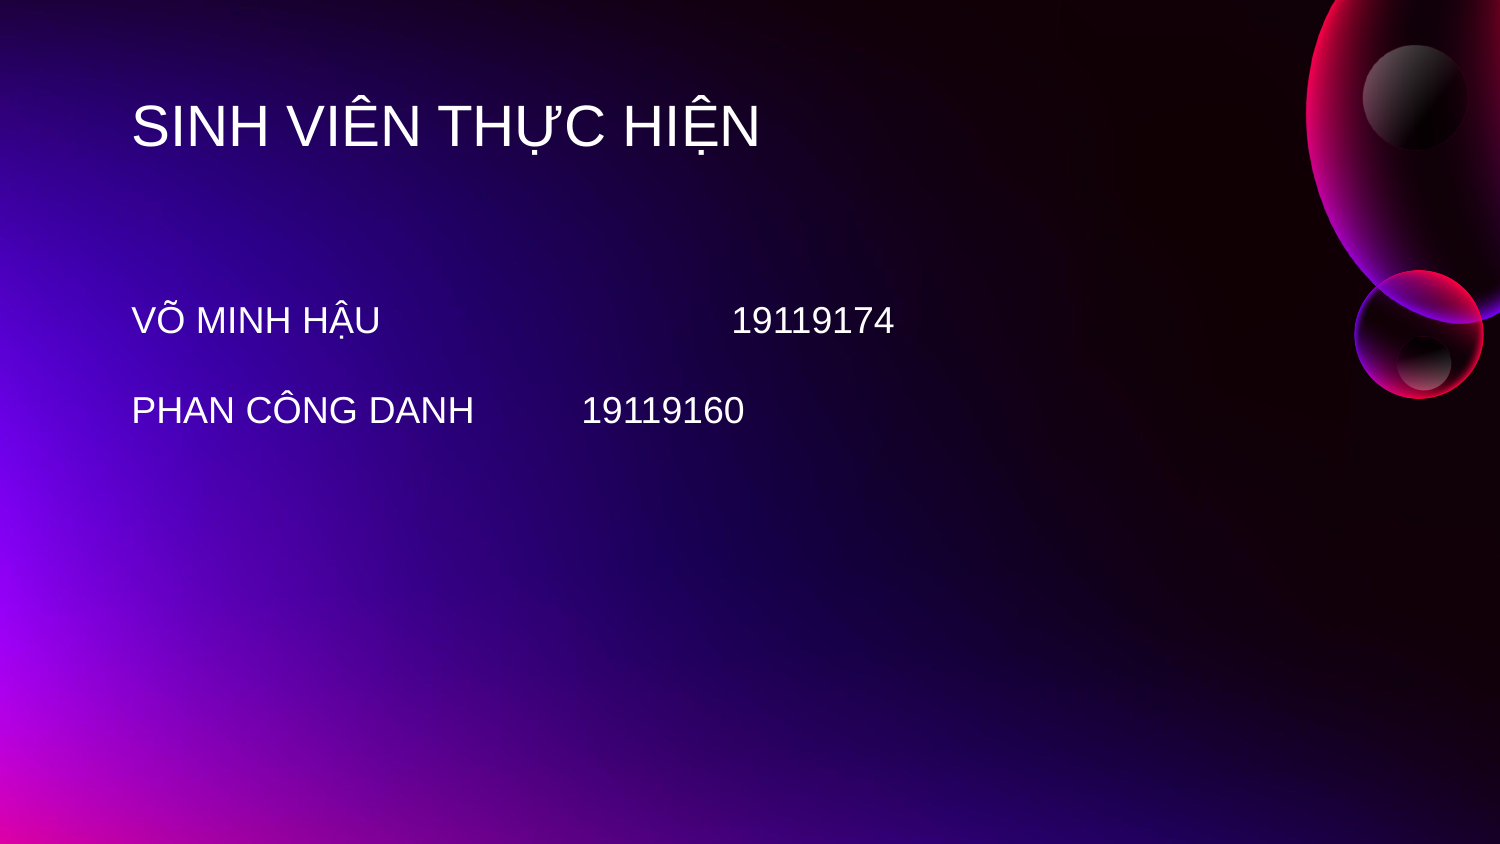

# SINH VIÊN THỰC HIỆN
VÕ MINH HẬU     		19119174

PHAN CÔNG DANH	19119160